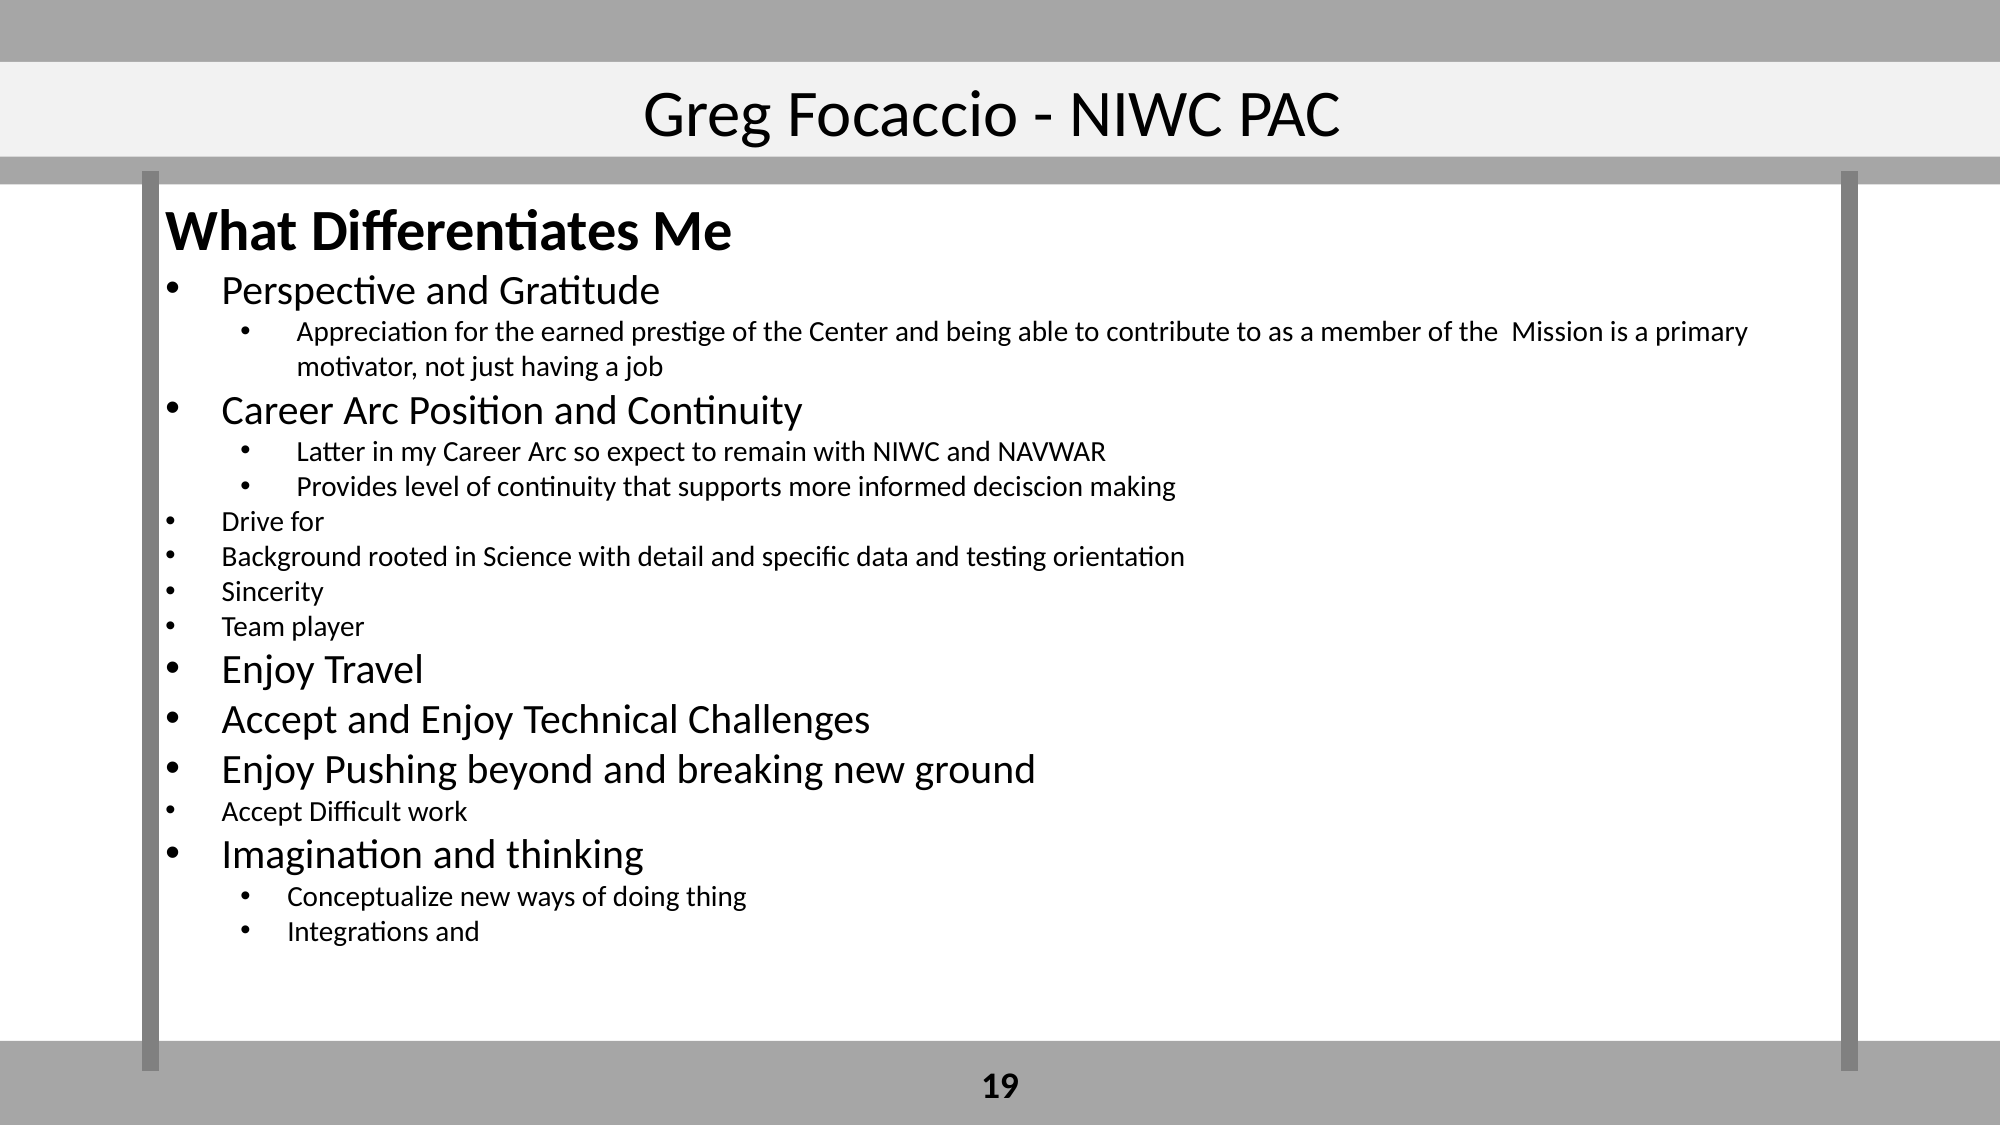

Greg Focaccio - NIWC PAC
What Differentiates Me
Perspective and Gratitude
Appreciation for the earned prestige of the Center and being able to contribute to as a member of the  Mission is a primary motivator, not just having a job
Career Arc Position and Continuity
Latter in my Career Arc so expect to remain with NIWC and NAVWAR
Provides level of continuity that supports more informed deciscion making
Drive for
Background rooted in Science with detail and specific data and testing orientation
Sincerity
Team player
Enjoy Travel
Accept and Enjoy Technical Challenges
Enjoy Pushing beyond and breaking new ground
Accept Difficult work
Imagination and thinking
Conceptualize new ways of doing thing
Integrations and

19